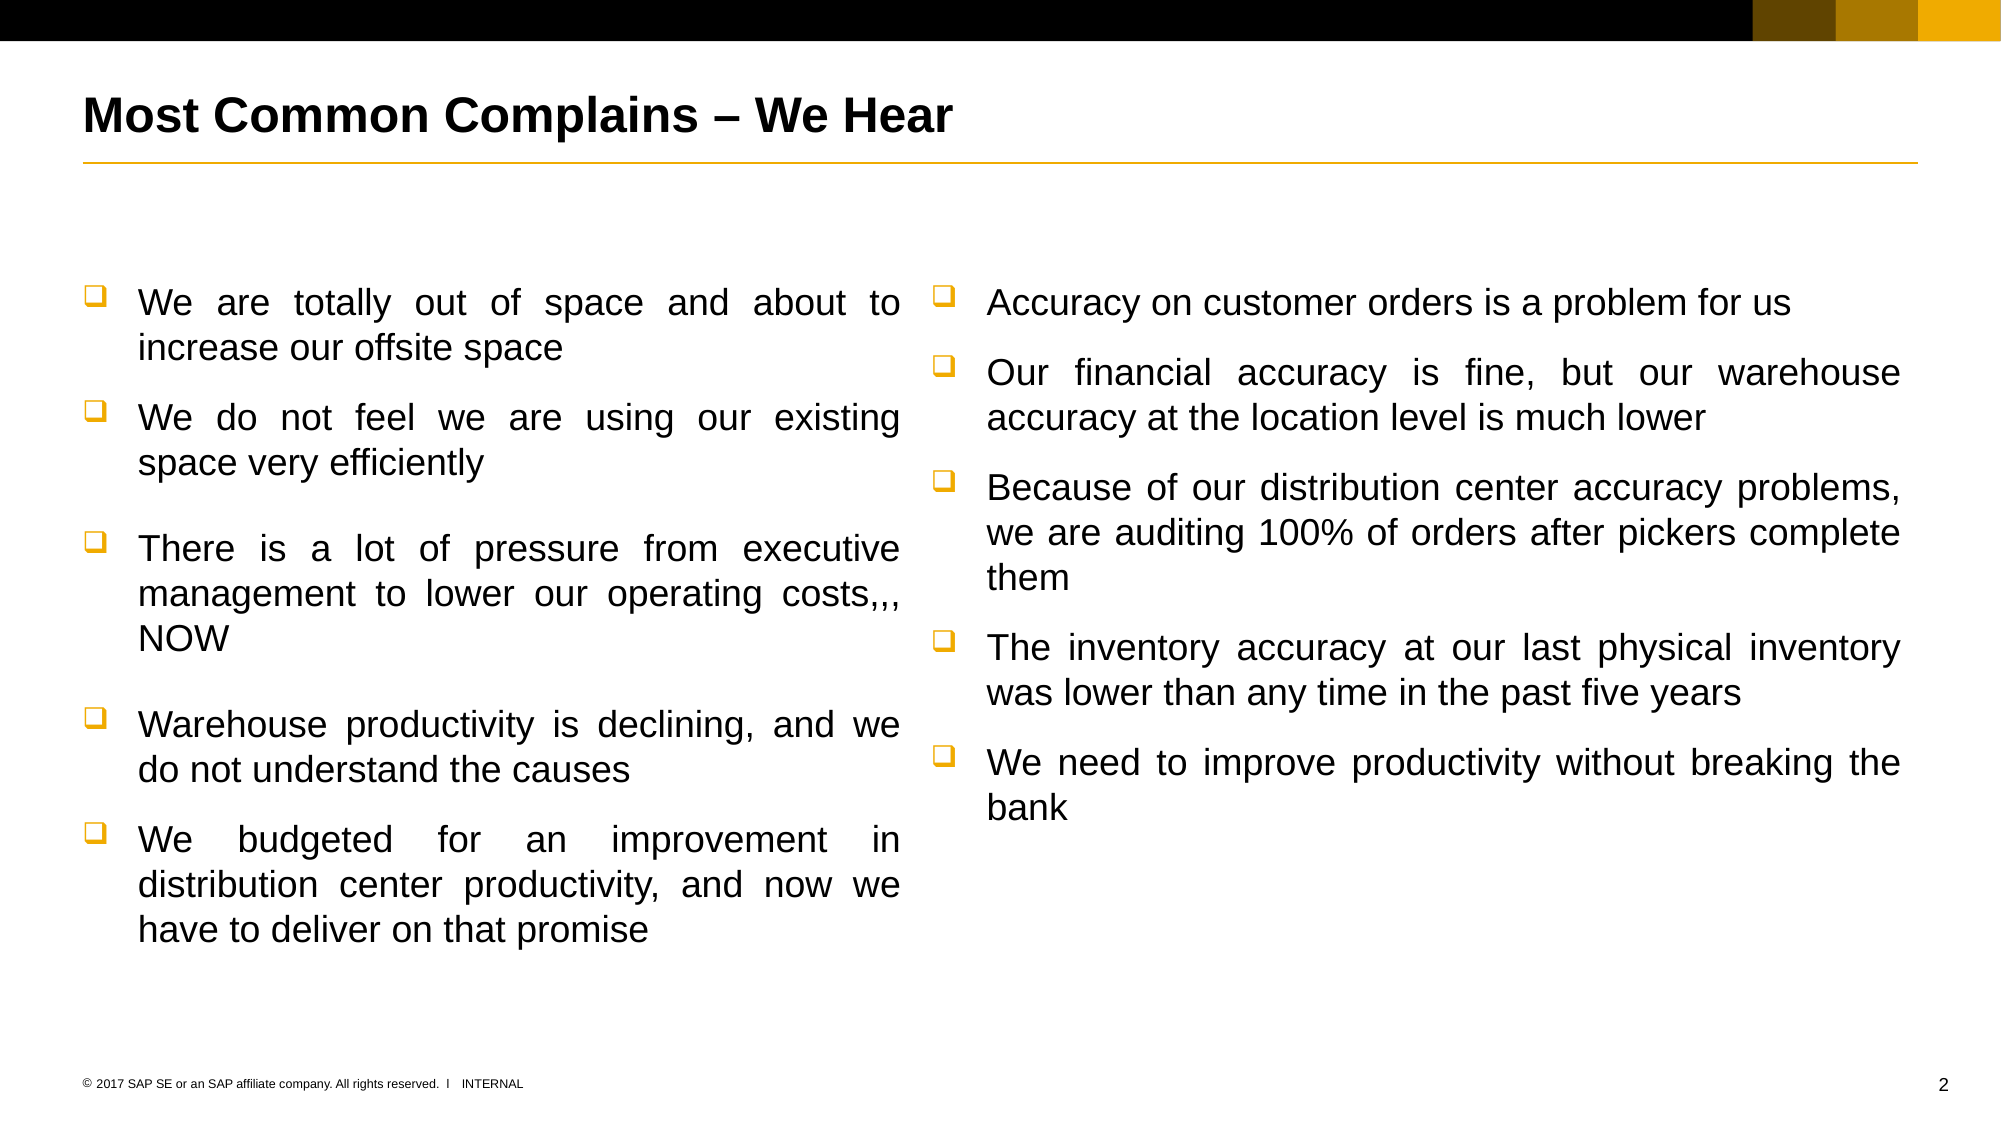

# Most Common Complains – We Hear
We are totally out of space and about to increase our offsite space
We do not feel we are using our existing space very efficiently
Accuracy on customer orders is a problem for us
Our financial accuracy is fine, but our warehouse accuracy at the location level is much lower
Because of our distribution center accuracy problems, we are auditing 100% of orders after pickers complete them
The inventory accuracy at our last physical inventory was lower than any time in the past five years
We need to improve productivity without breaking the bank

There is a lot of pressure from executive management to lower our operating costs,,, NOW
Warehouse productivity is declining, and we do not understand the causes
We budgeted for an improvement in distribution center productivity, and now we have to deliver on that promise